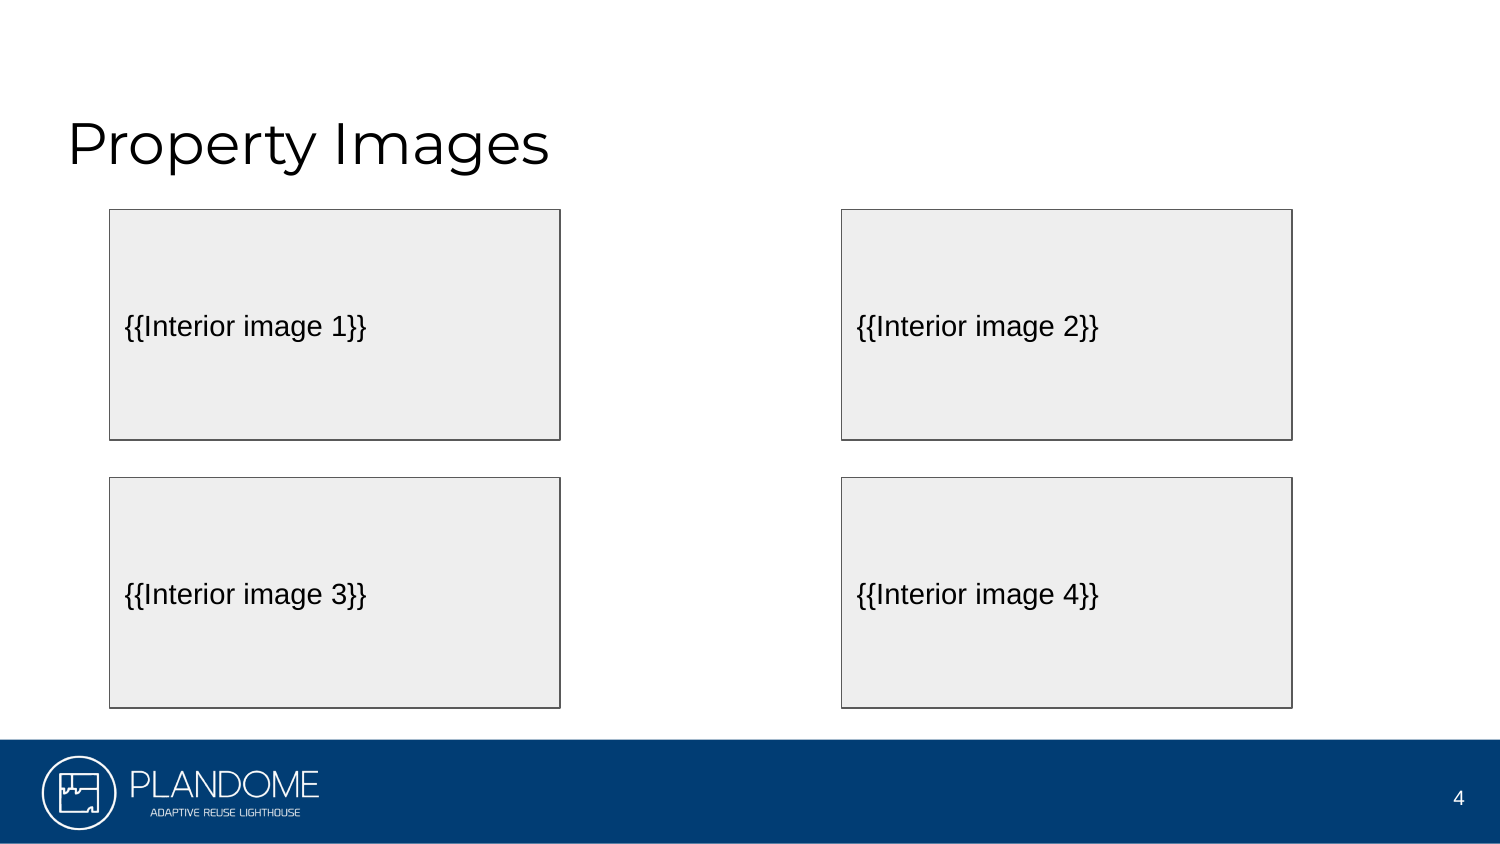

# Property Images
{{Interior image 1}}
{{Interior image 2}}
{{Interior image 3}}
{{Interior image 4}}
4